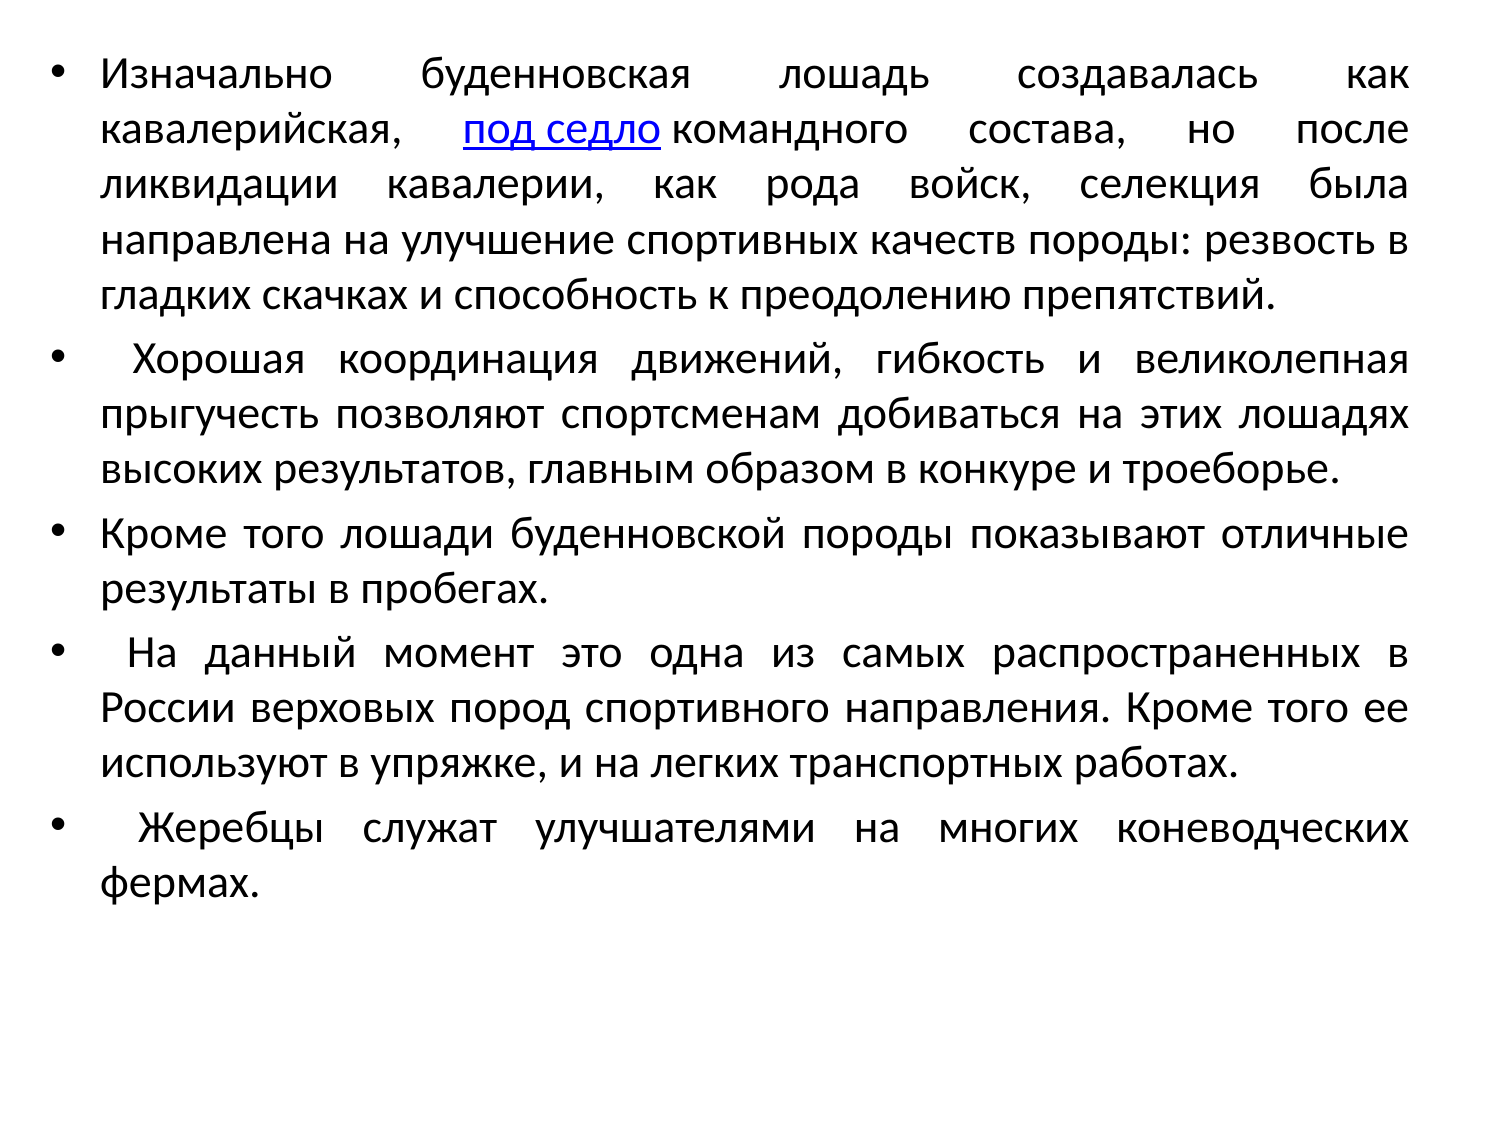

Изначально буденновская лошадь создавалась как кавалерийская, под седло командного состава, но после ликвидации кавалерии, как рода войск, селекция была направлена на улучшение спортивных качеств породы: резвость в гладких скачках и способность к преодолению препятствий.
 Хорошая координация движений, гибкость и великолепная прыгучесть позволяют спортсменам добиваться на этих лошадях высоких результатов, главным образом в конкуре и троеборье.
Кроме того лошади буденновской породы показывают отличные результаты в пробегах.
 На данный момент это одна из самых распространенных в России верховых пород спортивного направления. Кроме того ее используют в упряжке, и на легких транспортных работах.
 Жеребцы служат улучшателями на многих коневодческих фермах.